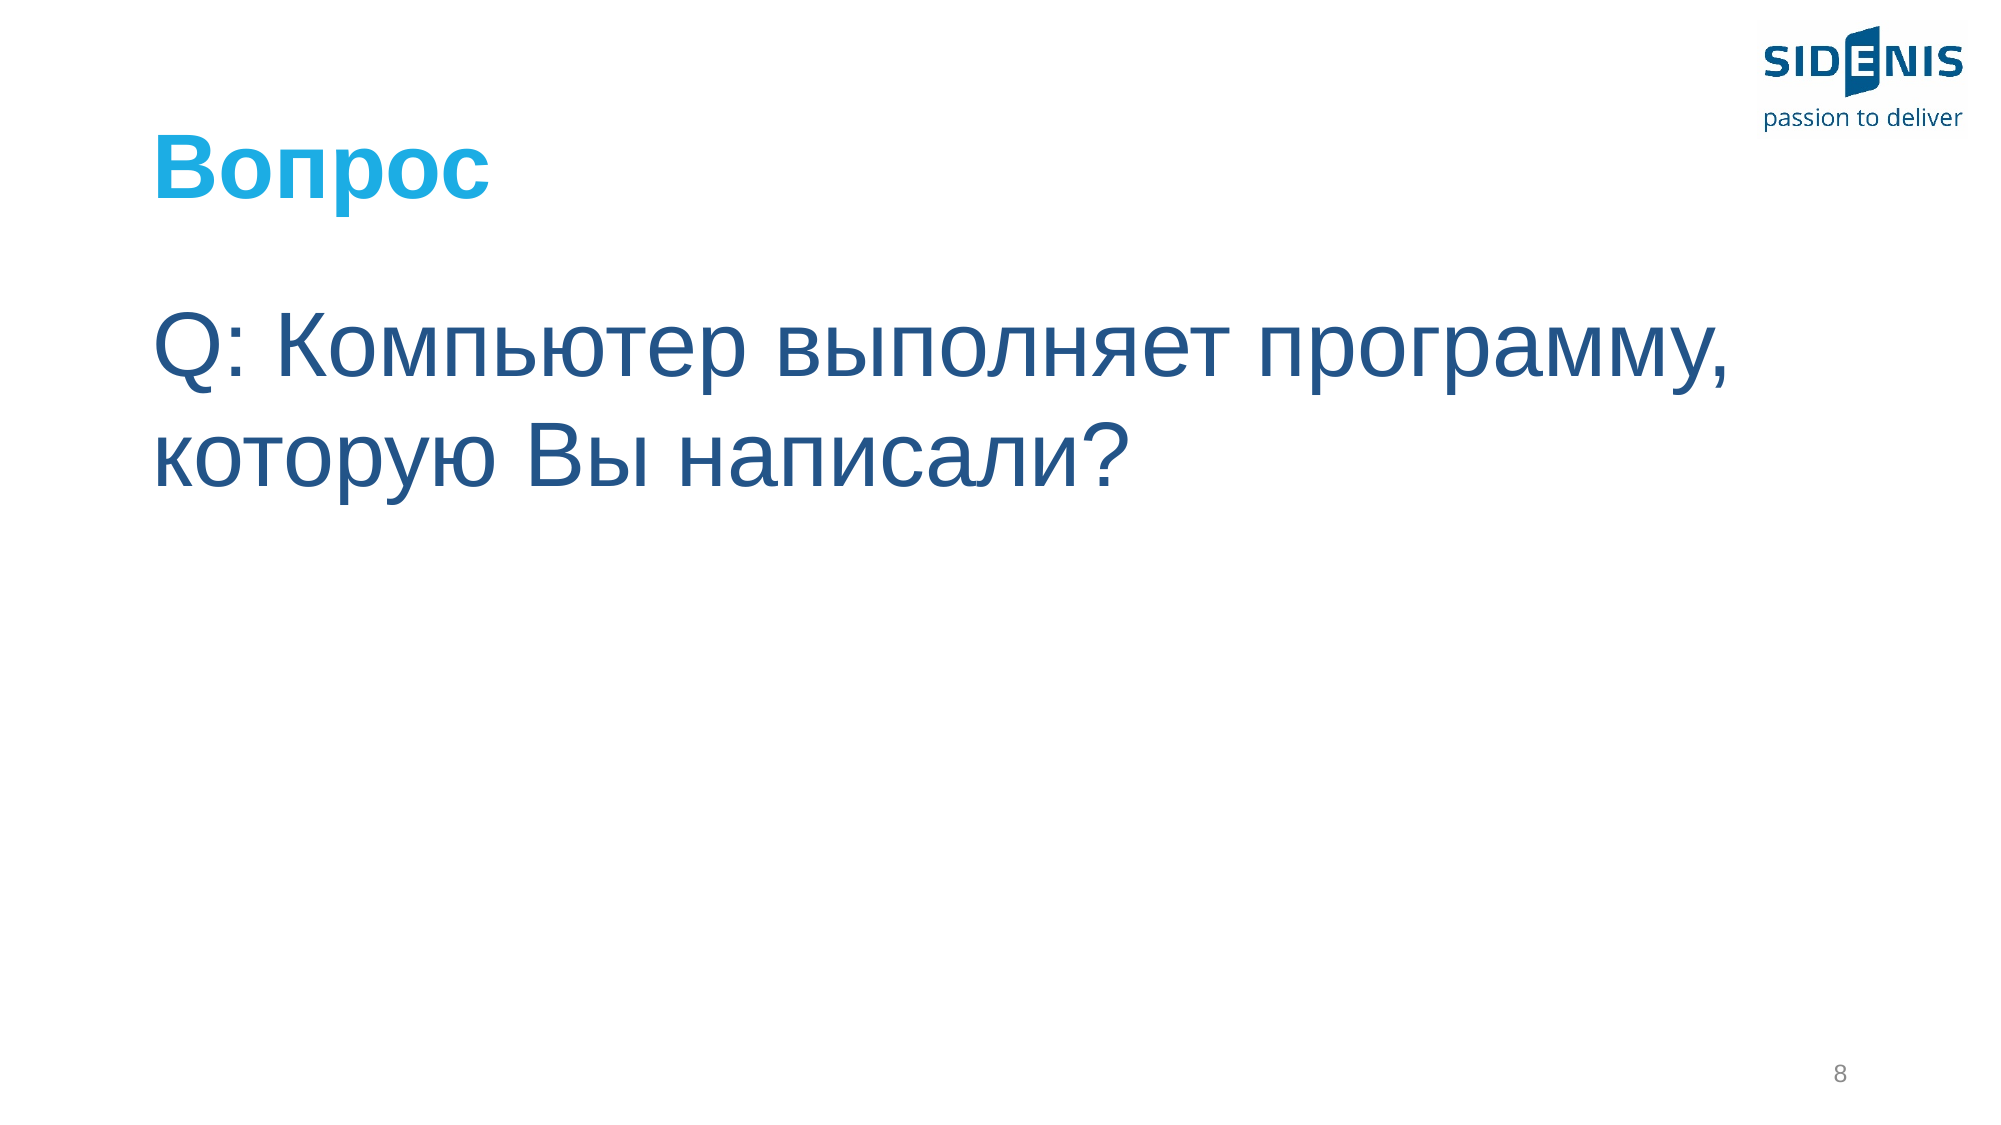

# Вопрос
Q: Компьютер выполняет программу, которую Вы написали?
8